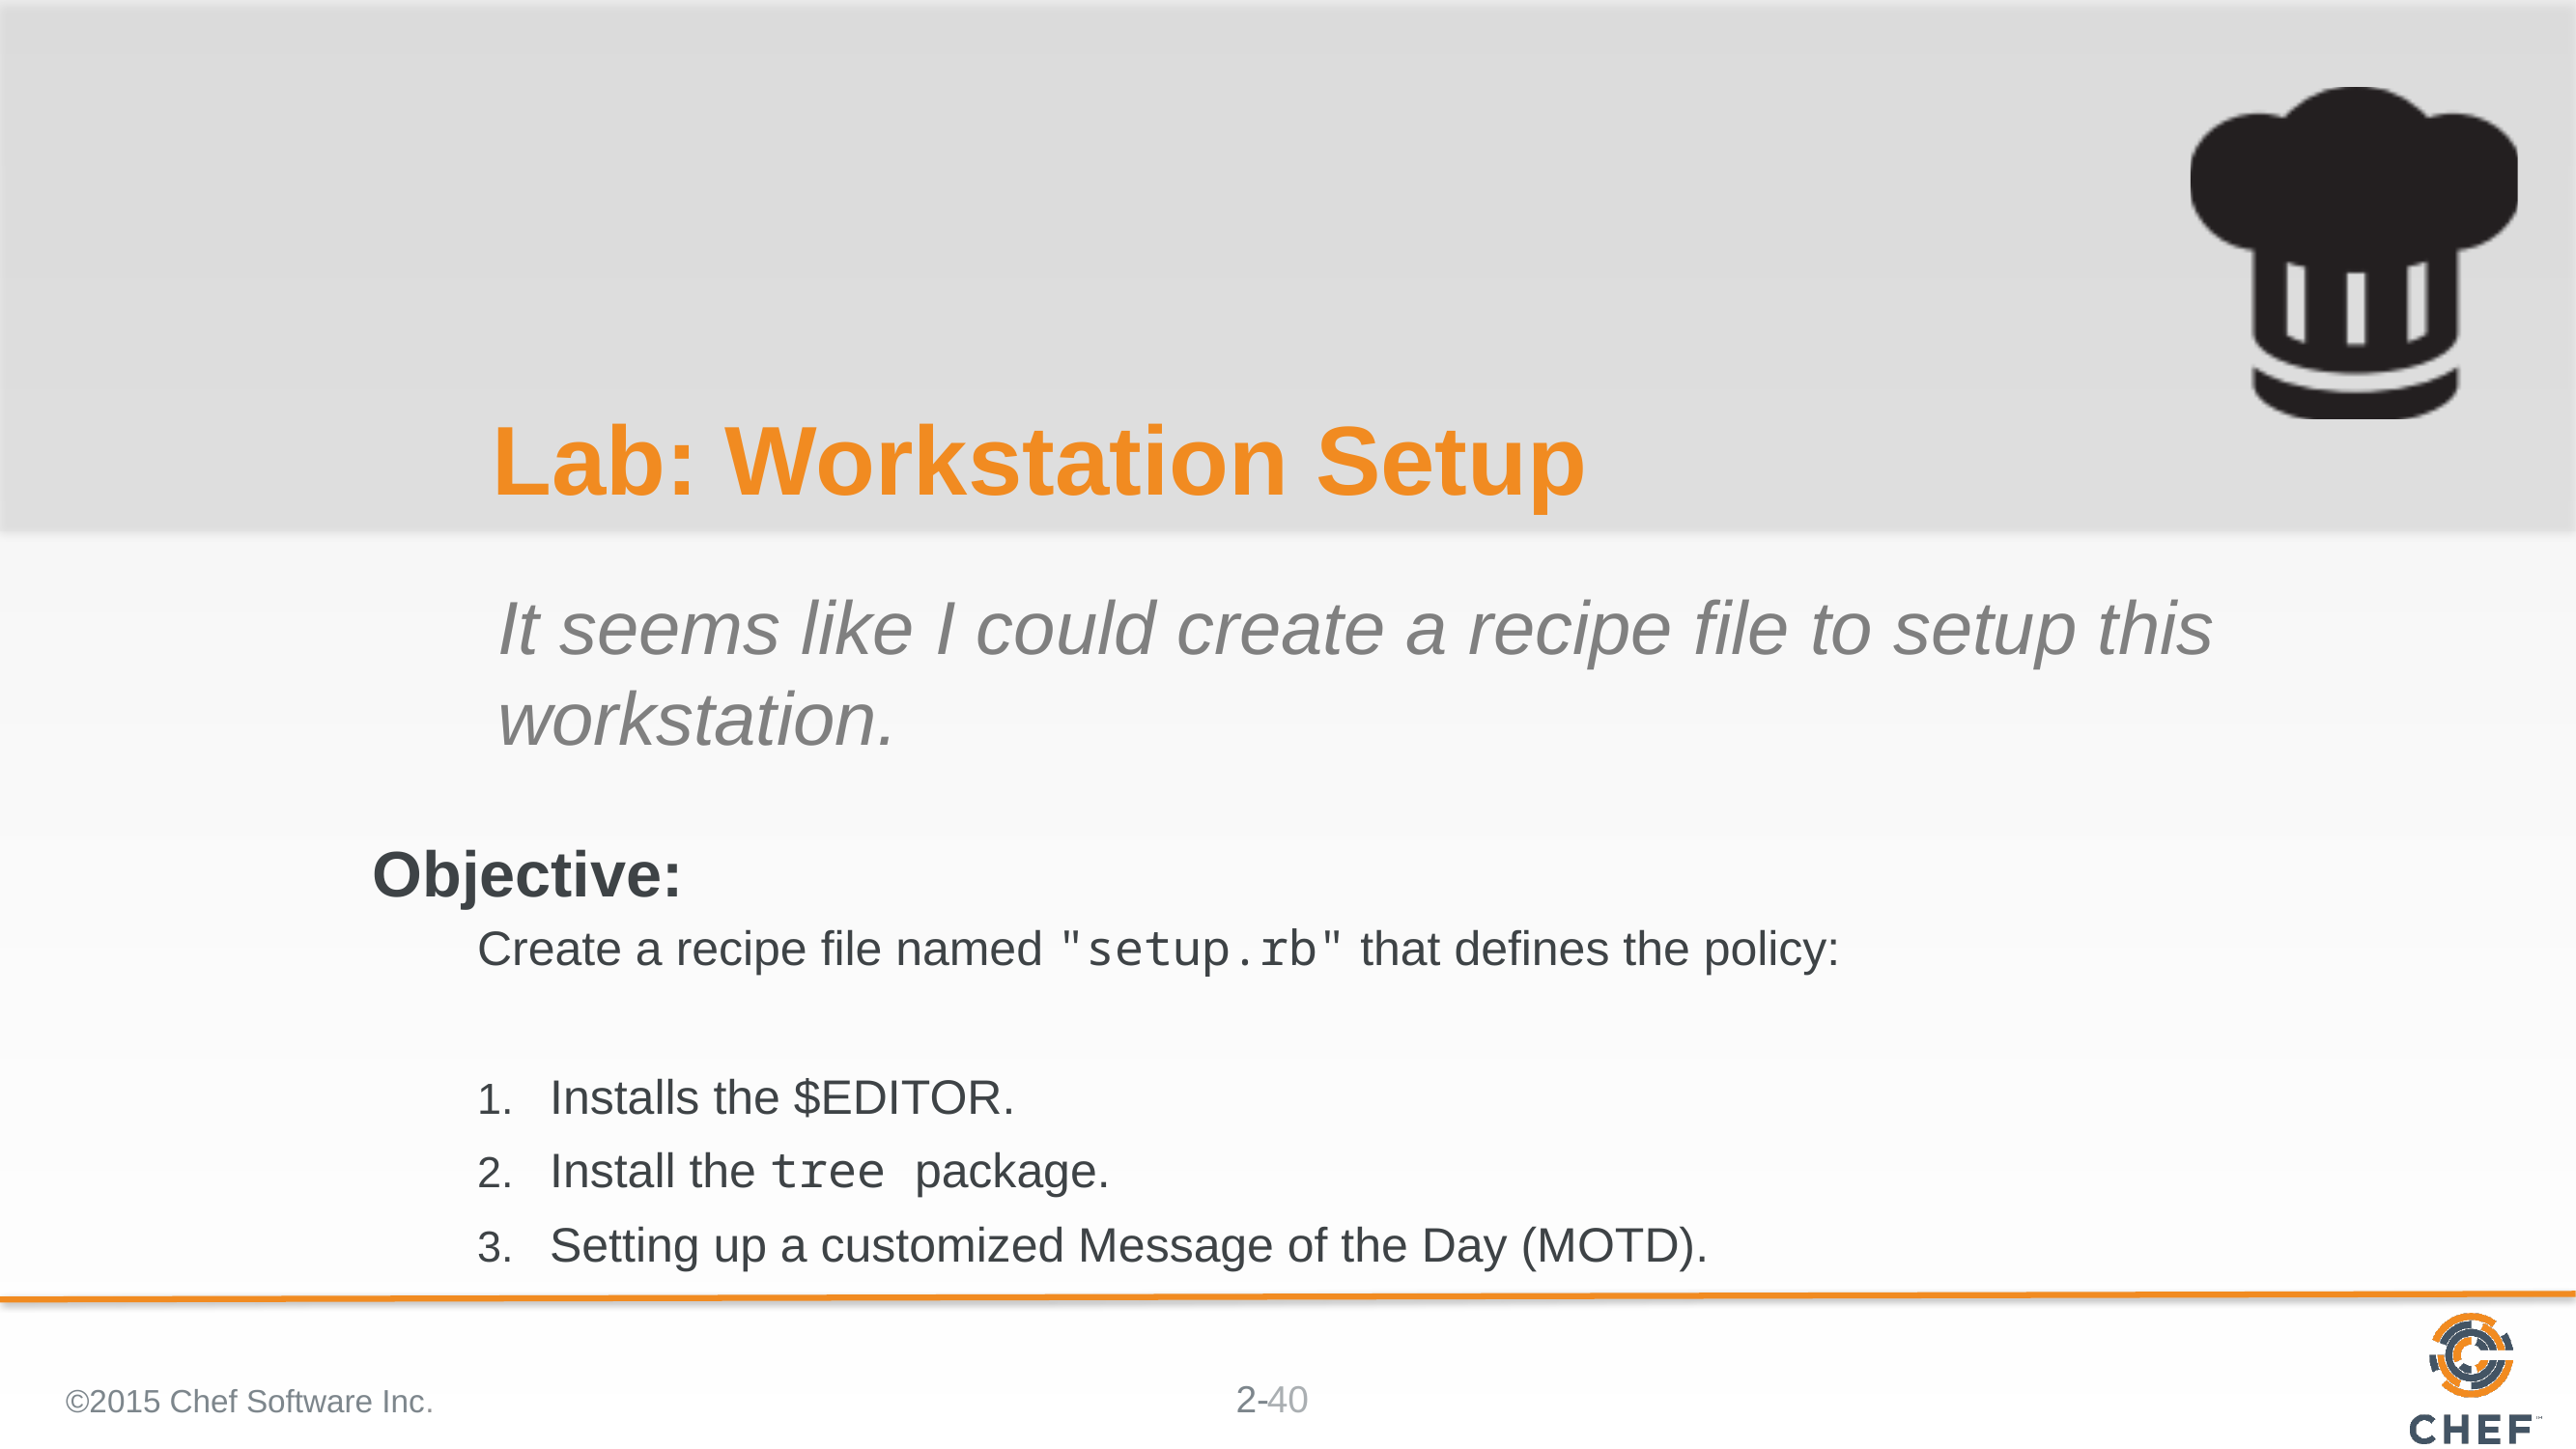

# Lab: Workstation Setup
It seems like I could create a recipe file to setup this workstation.
Create a recipe file named "setup.rb" that defines the policy:

Installs the $EDITOR.
Install the tree package.
Setting up a customized Message of the Day (MOTD).
©2015 Chef Software Inc.
40